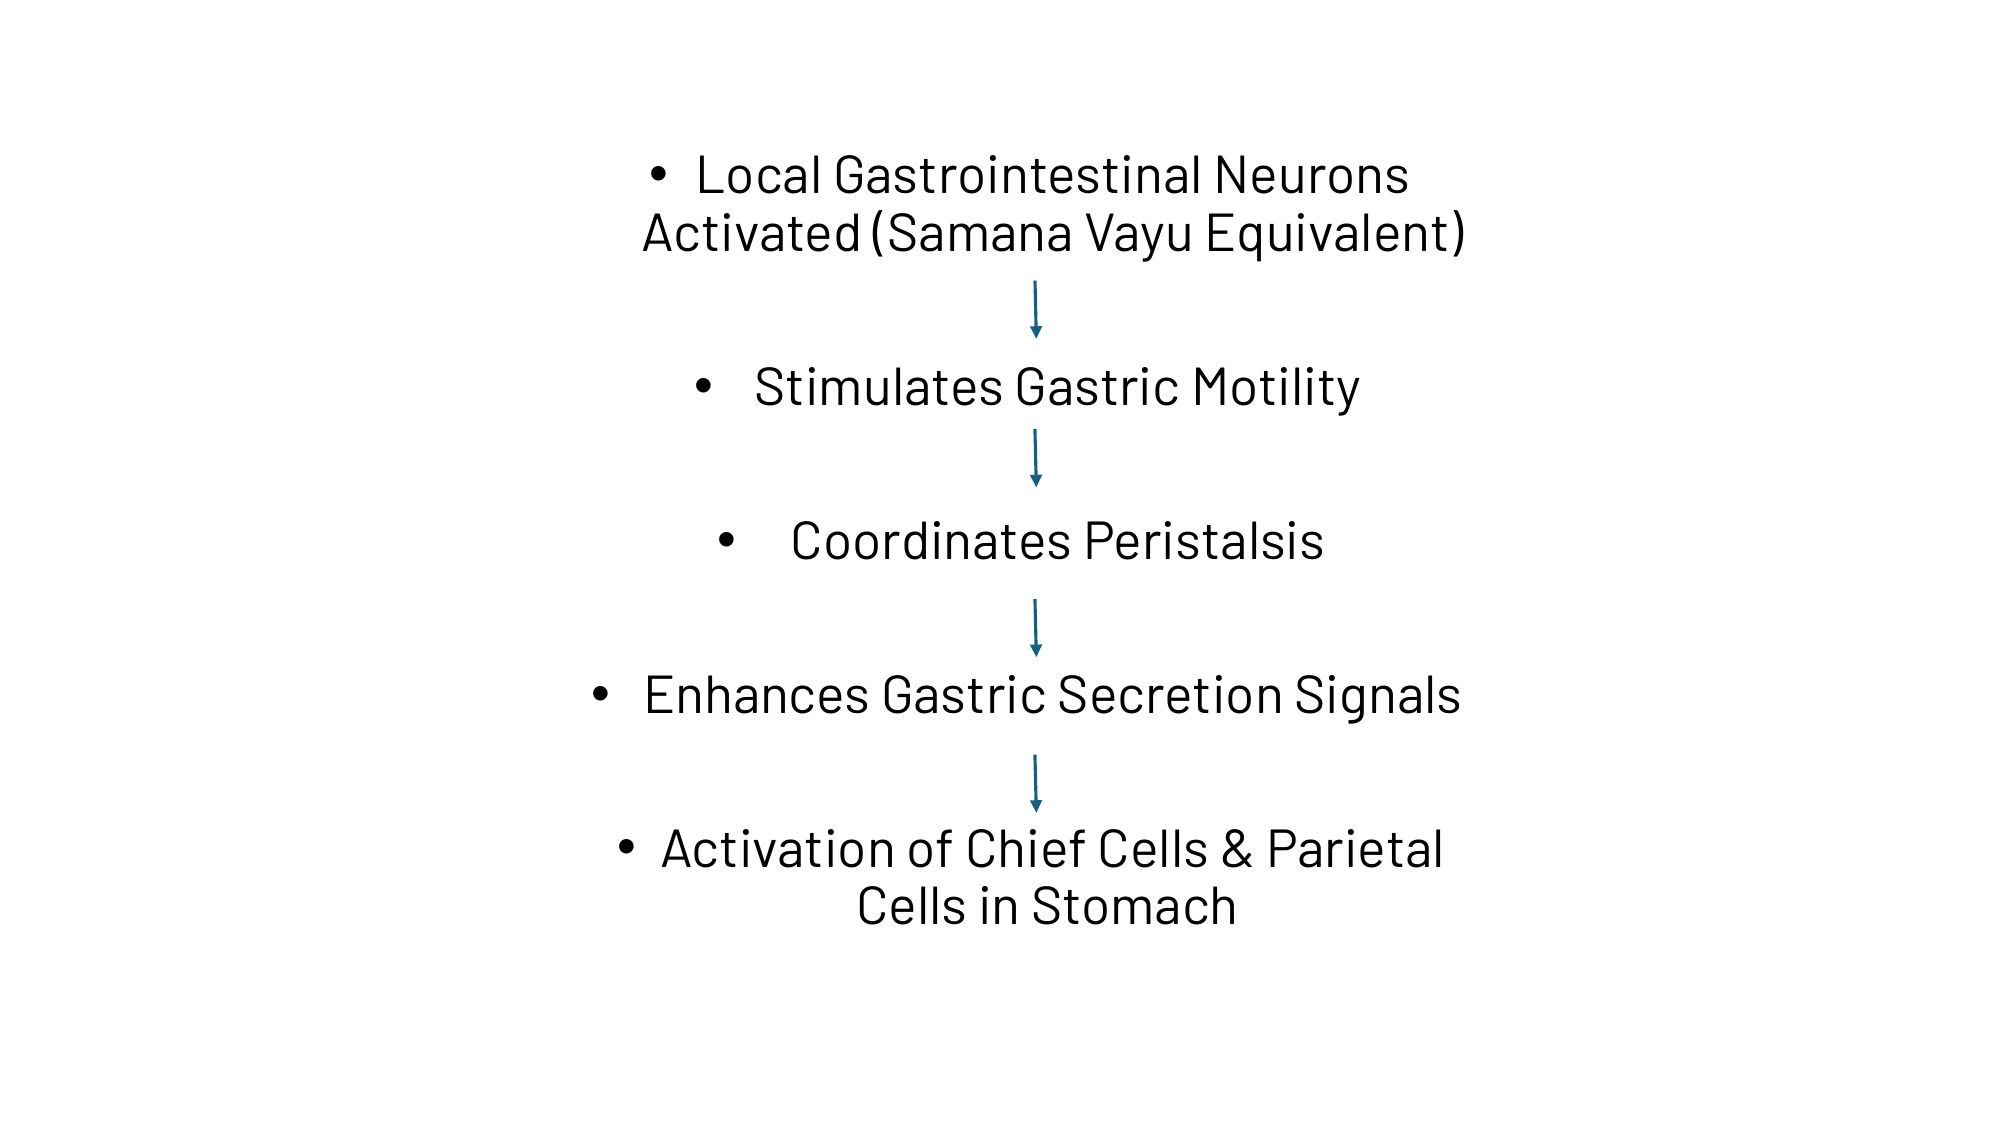

Local Gastrointestinal Neurons Activated (Samana Vayu Equivalent)

 Stimulates Gastric Motility

  Coordinates Peristalsis

 Enhances Gastric Secretion Signals

Activation of Chief Cells & Parietal Cells in Stomach